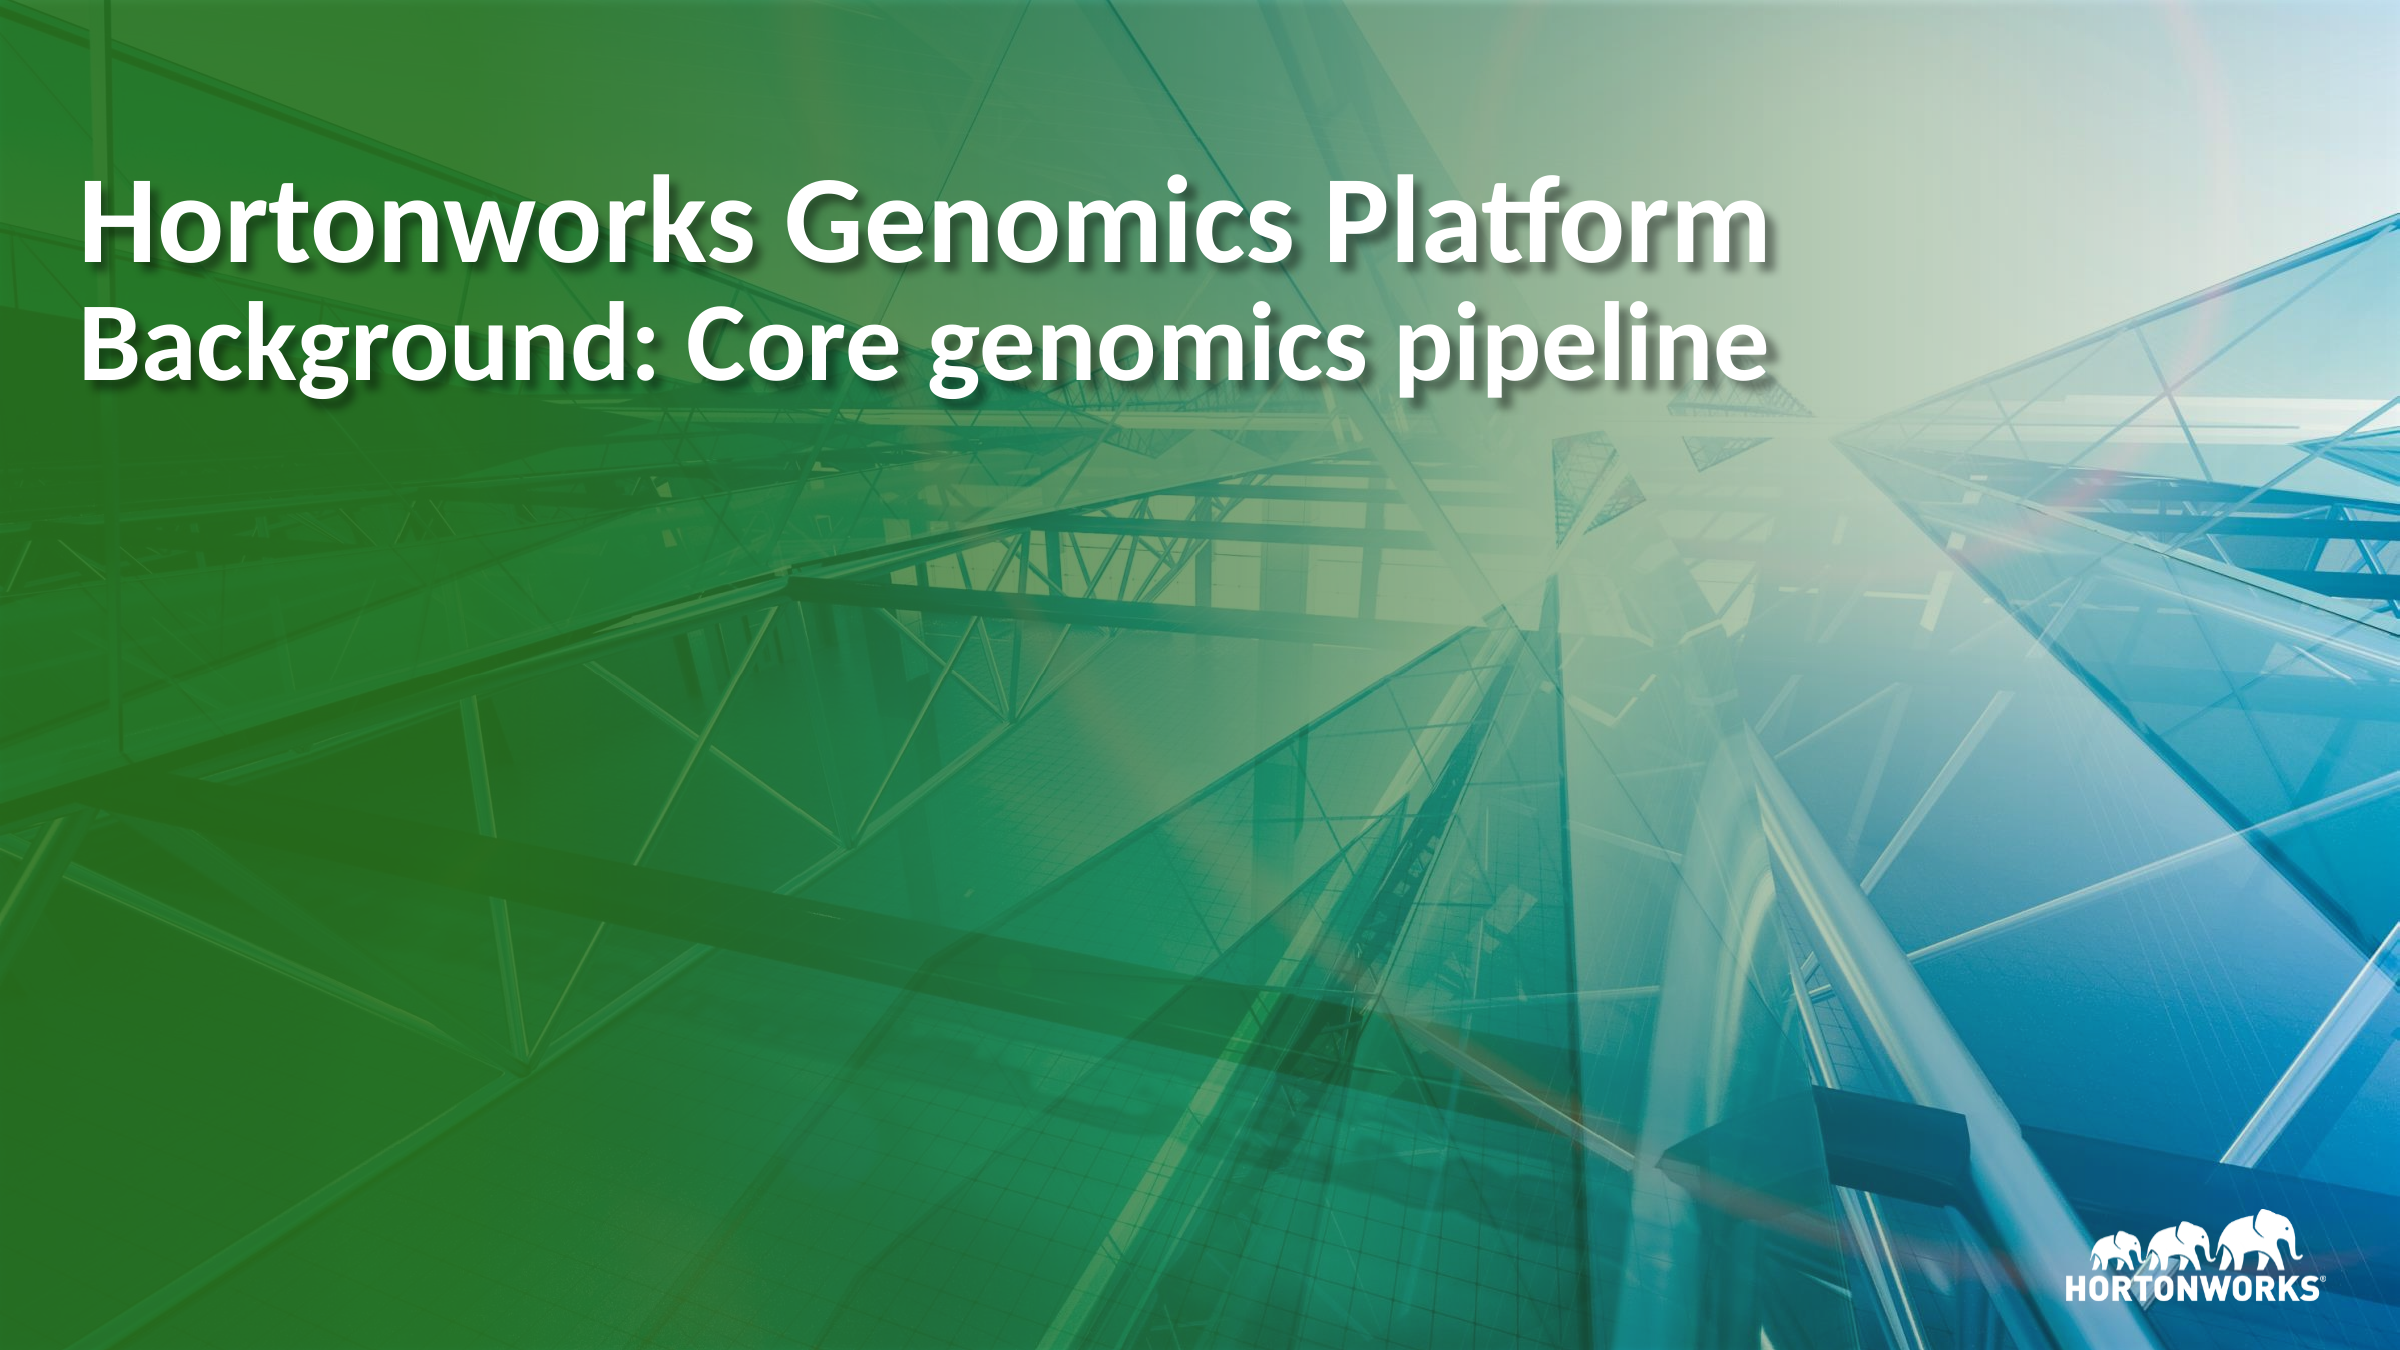

Hortonworks Genomics Platform
Background: Core genomics pipeline